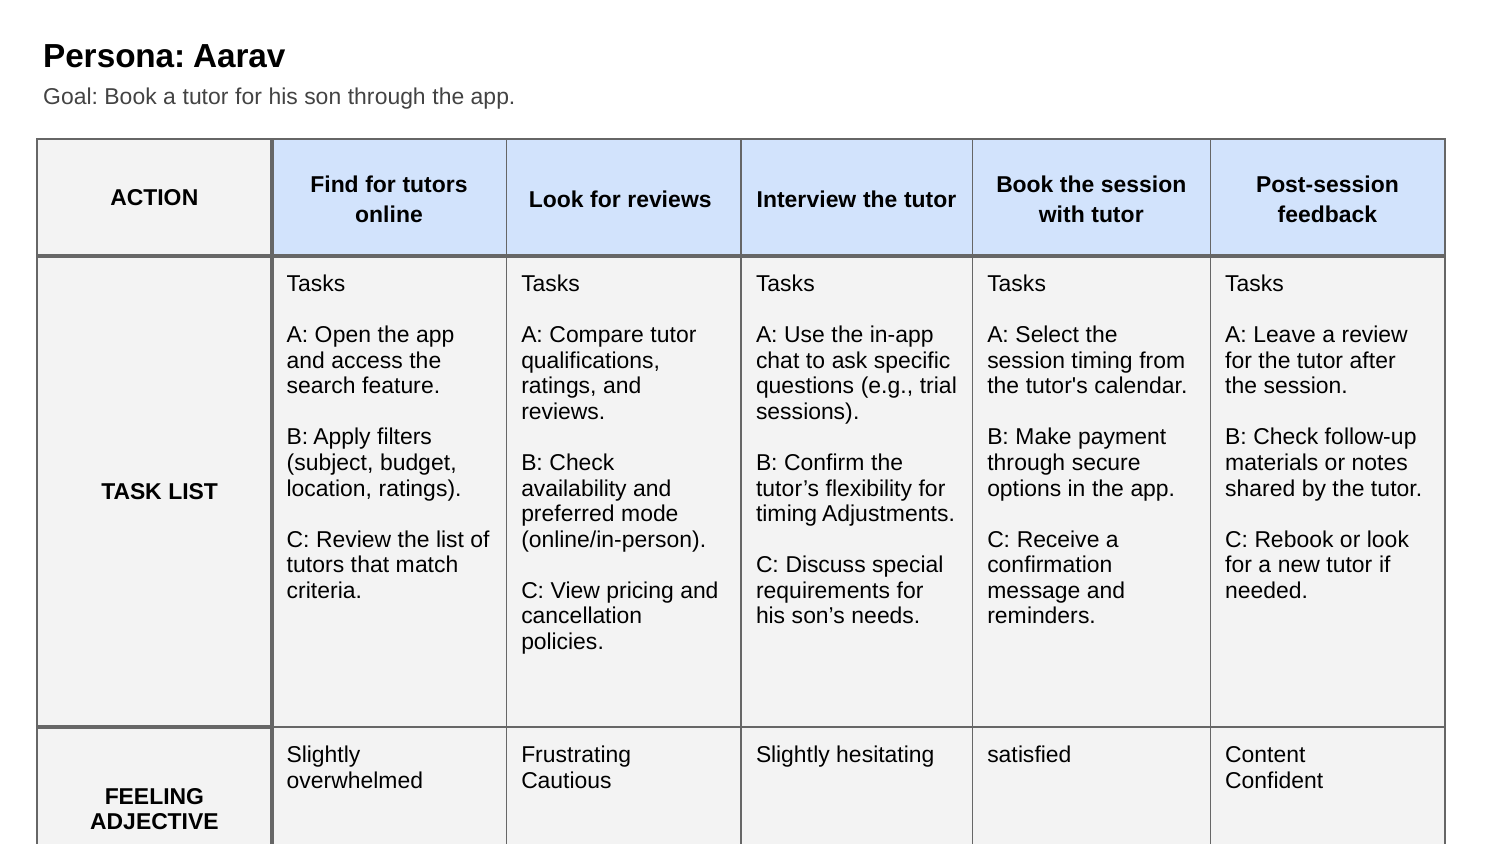

Persona: Aarav
Goal: Book a tutor for his son through the app.
| ACTION | Find for tutors online | Look for reviews | Interview the tutor | Book the session with tutor | Post-session feedback |
| --- | --- | --- | --- | --- | --- |
| TASK LIST | Tasks A: Open the app and access the search feature. B: Apply filters (subject, budget, location, ratings). C: Review the list of tutors that match criteria. | Tasks A: Compare tutor qualifications, ratings, and reviews. B: Check availability and preferred mode (online/in-person). C: View pricing and cancellation policies. | Tasks A: Use the in-app chat to ask specific questions (e.g., trial sessions). B: Confirm the tutor’s flexibility for timing Adjustments. C: Discuss special requirements for his son’s needs. | Tasks A: Select the session timing from the tutor's calendar. B: Make payment through secure options in the app. C: Receive a confirmation message and reminders. | Tasks A: Leave a review for the tutor after the session. B: Check follow-up materials or notes shared by the tutor. C: Rebook or look for a new tutor if needed. |
| FEELING ADJECTIVE | Slightly overwhelmed | Frustrating Cautious | Slightly hesitating | satisfied | Content Confident |
| IMPROVEMENT OPPORTUNITIES | Implement a personalized onboarding quiz for tailored recommendations. Add a clear indicator for "top-rated" or "verified" tutors. | Provide video introductions for tutors to build trust. Use visual cues like badges for verified profiles or subject expertise. | Include a FAQ section on tutor profiles to answer common questions. Introduce pre-written message templates to reduce effort in communication. | Offer discounts or incentives for the first booking. Enable syncing booked sessions with the user’s calendar app. | Send automated prompts to review the session. Include options to save favorite tutors for future reference. |